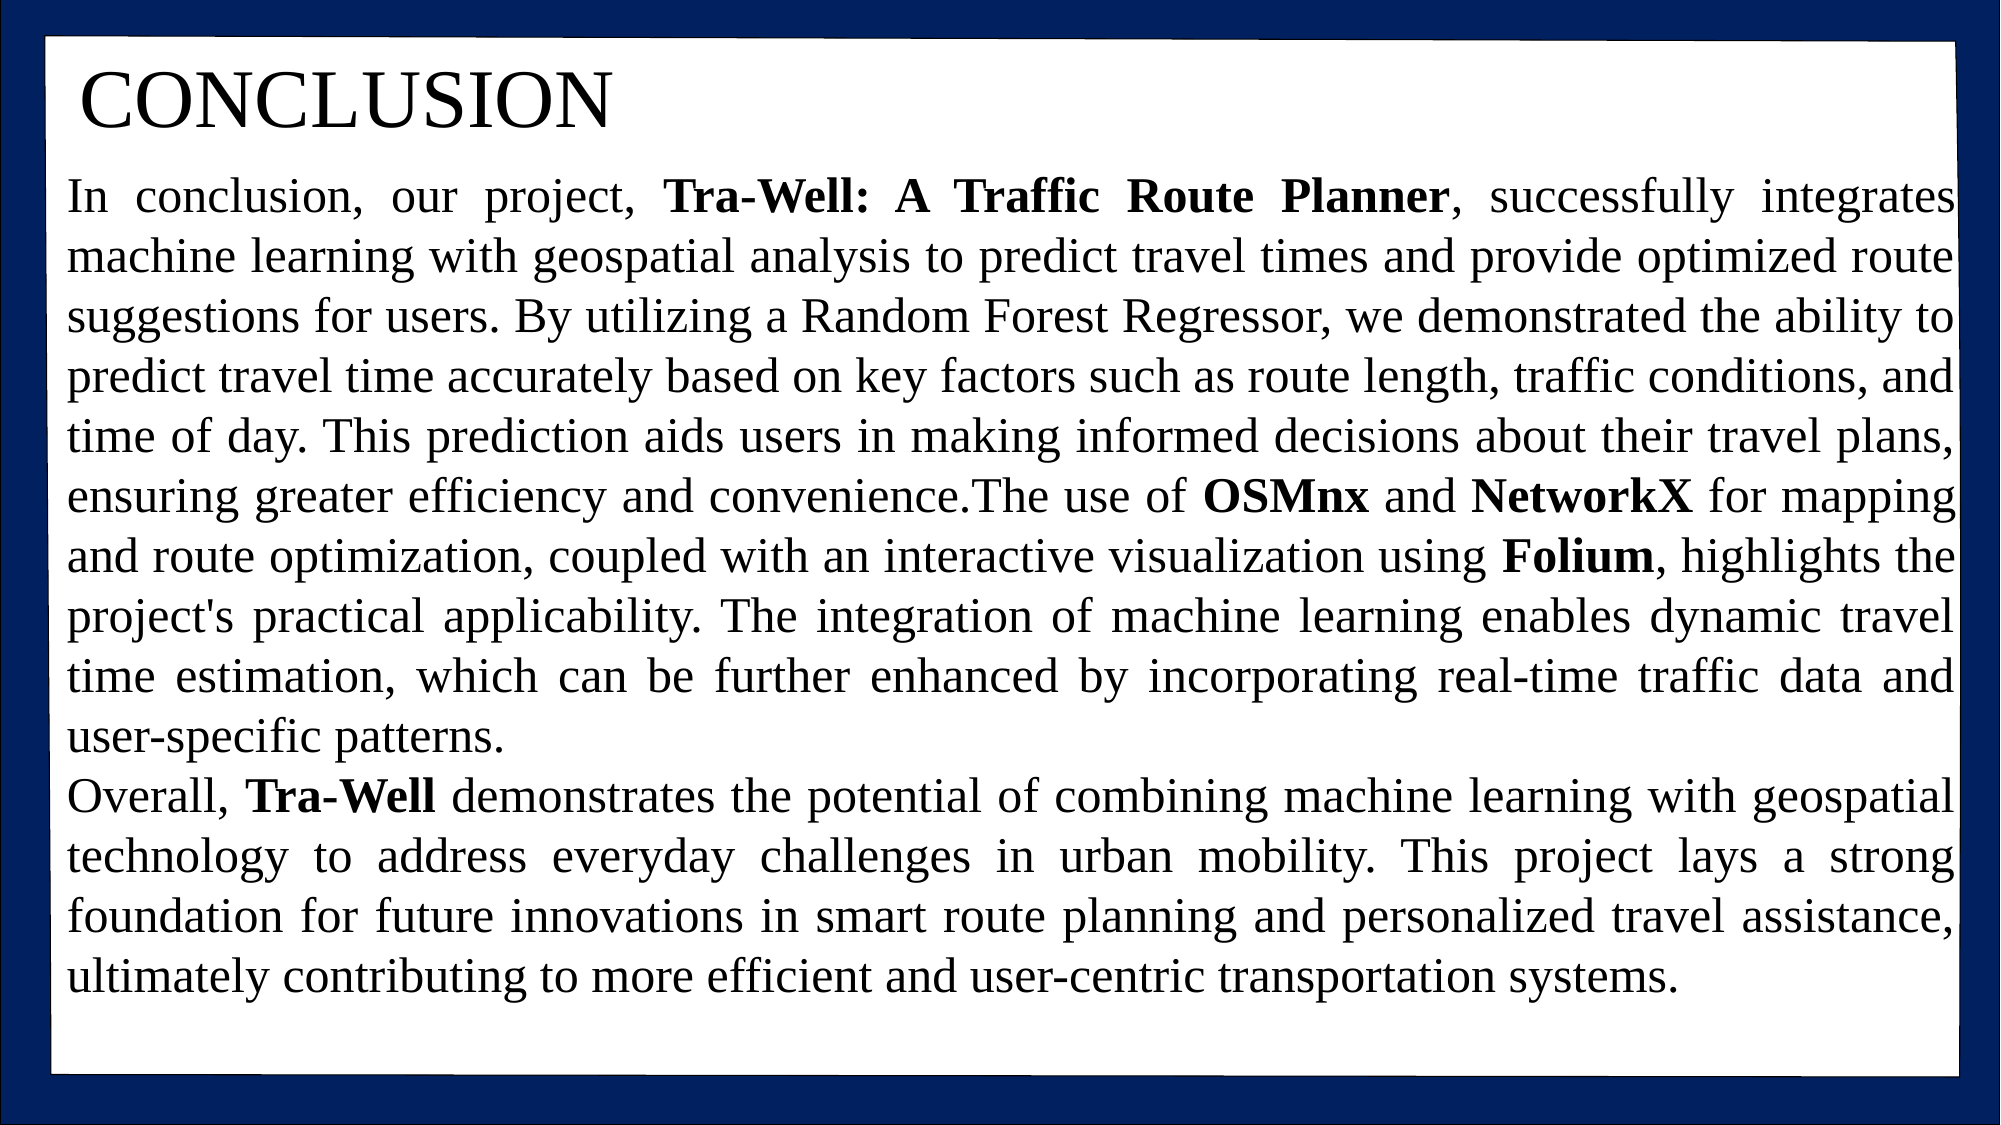

CONCLUSION
In conclusion, our project, Tra-Well: A Traffic Route Planner, successfully integrates machine learning with geospatial analysis to predict travel times and provide optimized route suggestions for users. By utilizing a Random Forest Regressor, we demonstrated the ability to predict travel time accurately based on key factors such as route length, traffic conditions, and time of day. This prediction aids users in making informed decisions about their travel plans, ensuring greater efficiency and convenience.The use of OSMnx and NetworkX for mapping and route optimization, coupled with an interactive visualization using Folium, highlights the project's practical applicability. The integration of machine learning enables dynamic travel time estimation, which can be further enhanced by incorporating real-time traffic data and user-specific patterns.
Overall, Tra-Well demonstrates the potential of combining machine learning with geospatial technology to address everyday challenges in urban mobility. This project lays a strong foundation for future innovations in smart route planning and personalized travel assistance, ultimately contributing to more efficient and user-centric transportation systems.